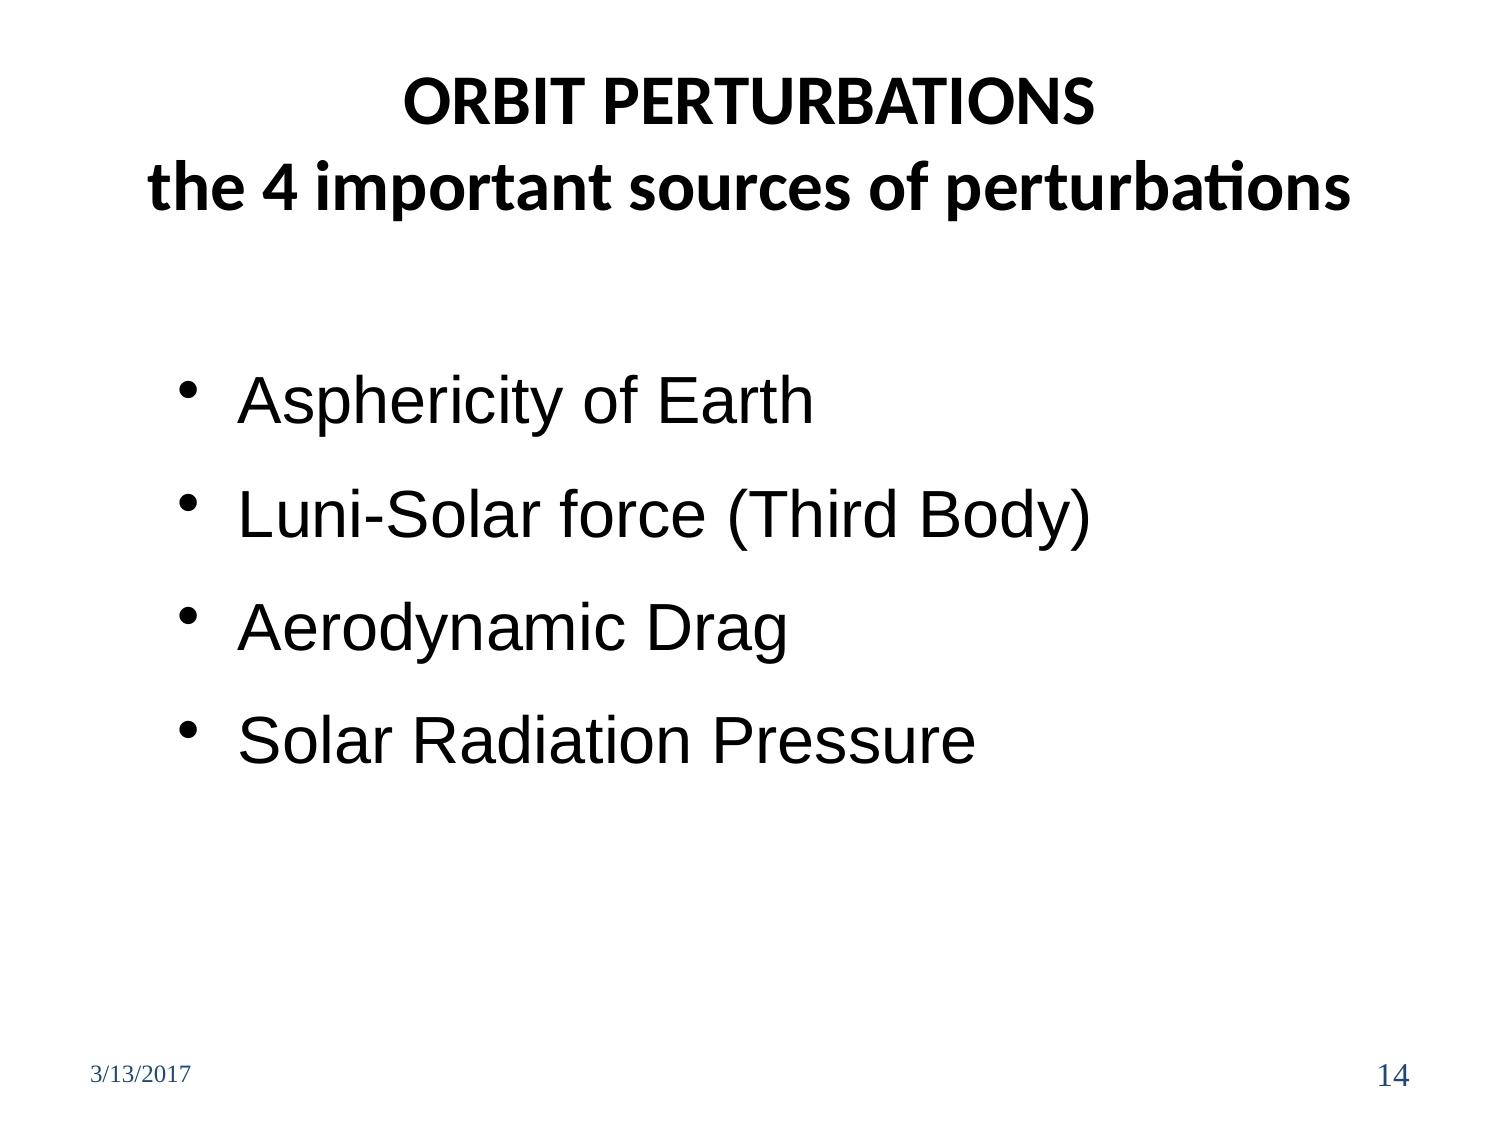

# ORBIT PERTURBATIONS the 4 important sources of perturbations
  Asphericity of Earth
  Luni-Solar force (Third Body)
  Aerodynamic Drag
  Solar Radiation Pressure
3/13/2017
14